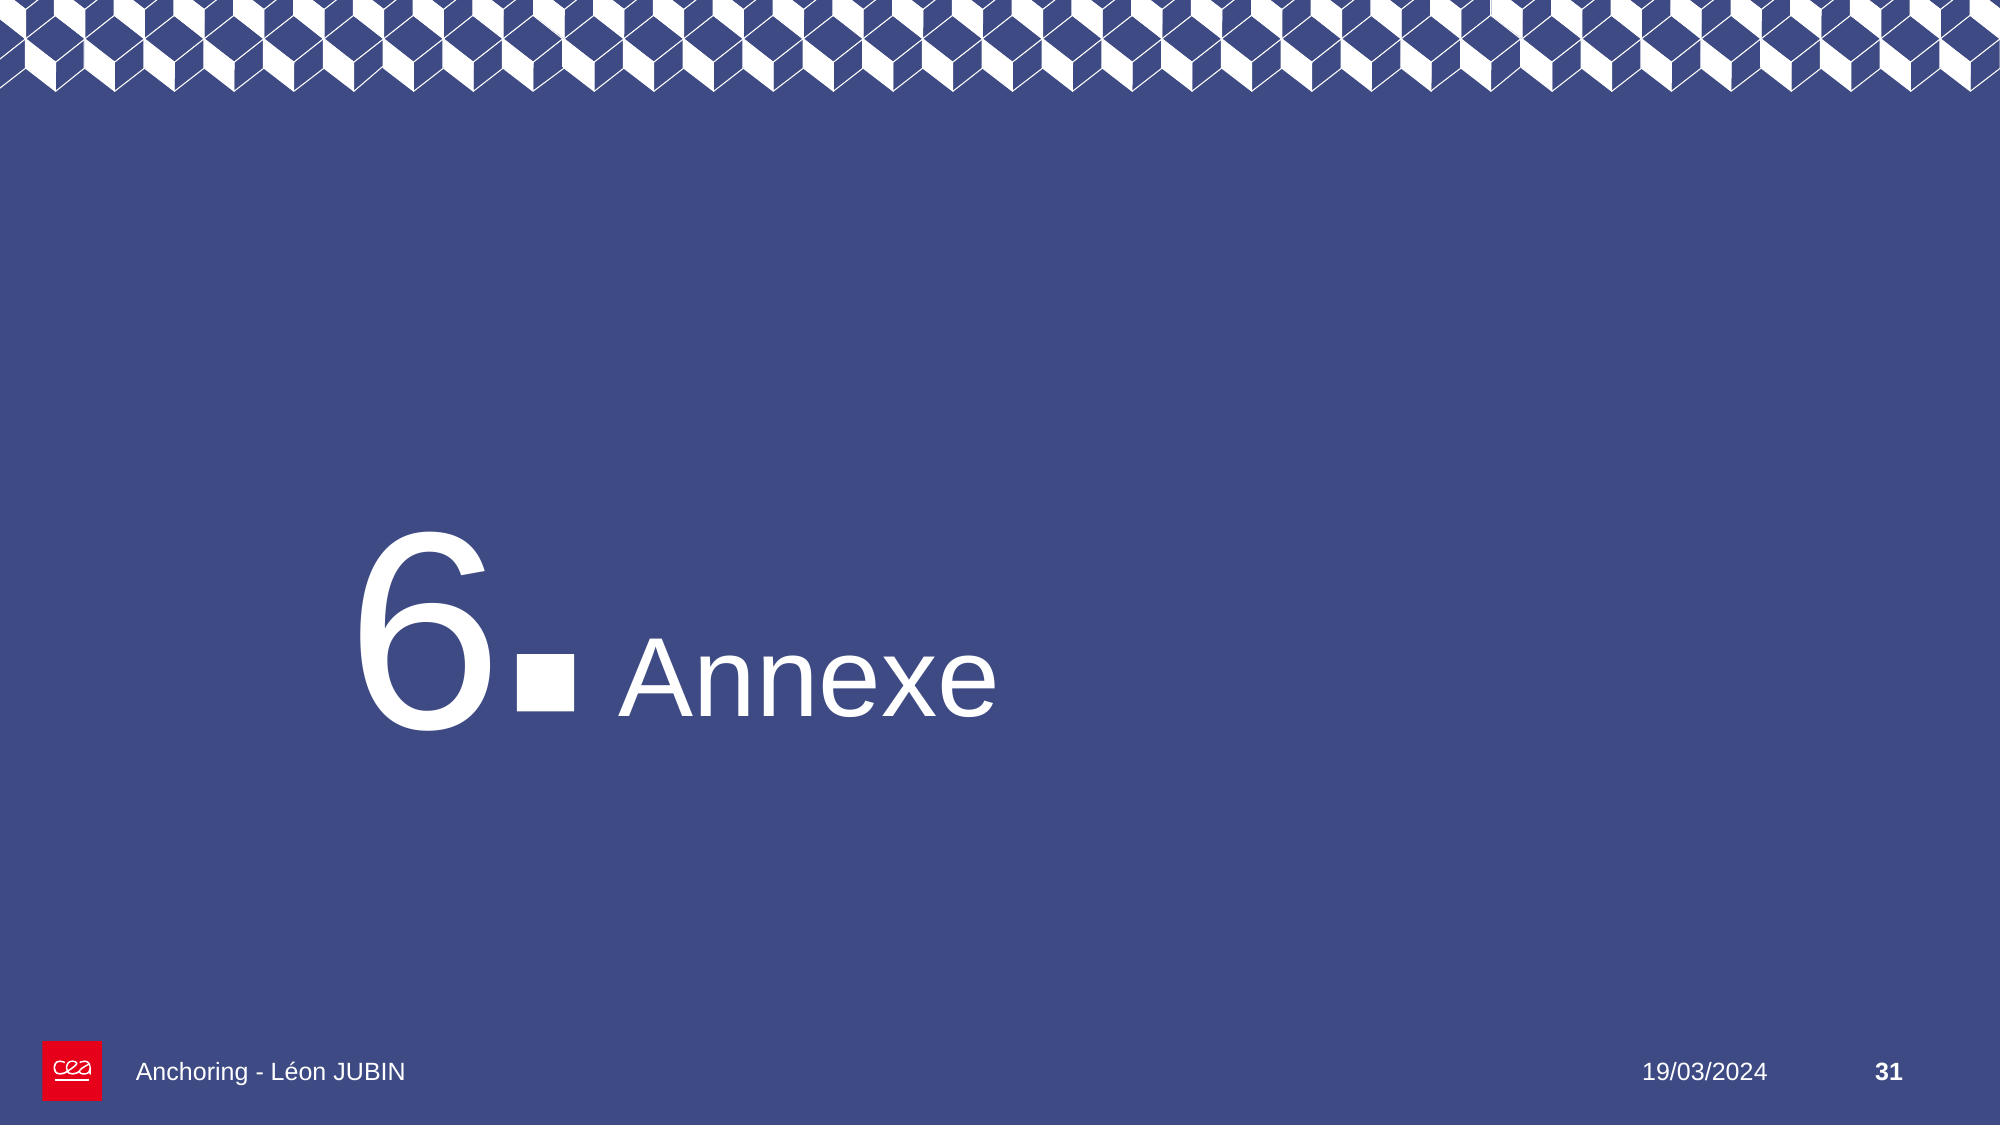

6
# Annexe

Anchoring - Léon JUBIN
19/03/2024
31